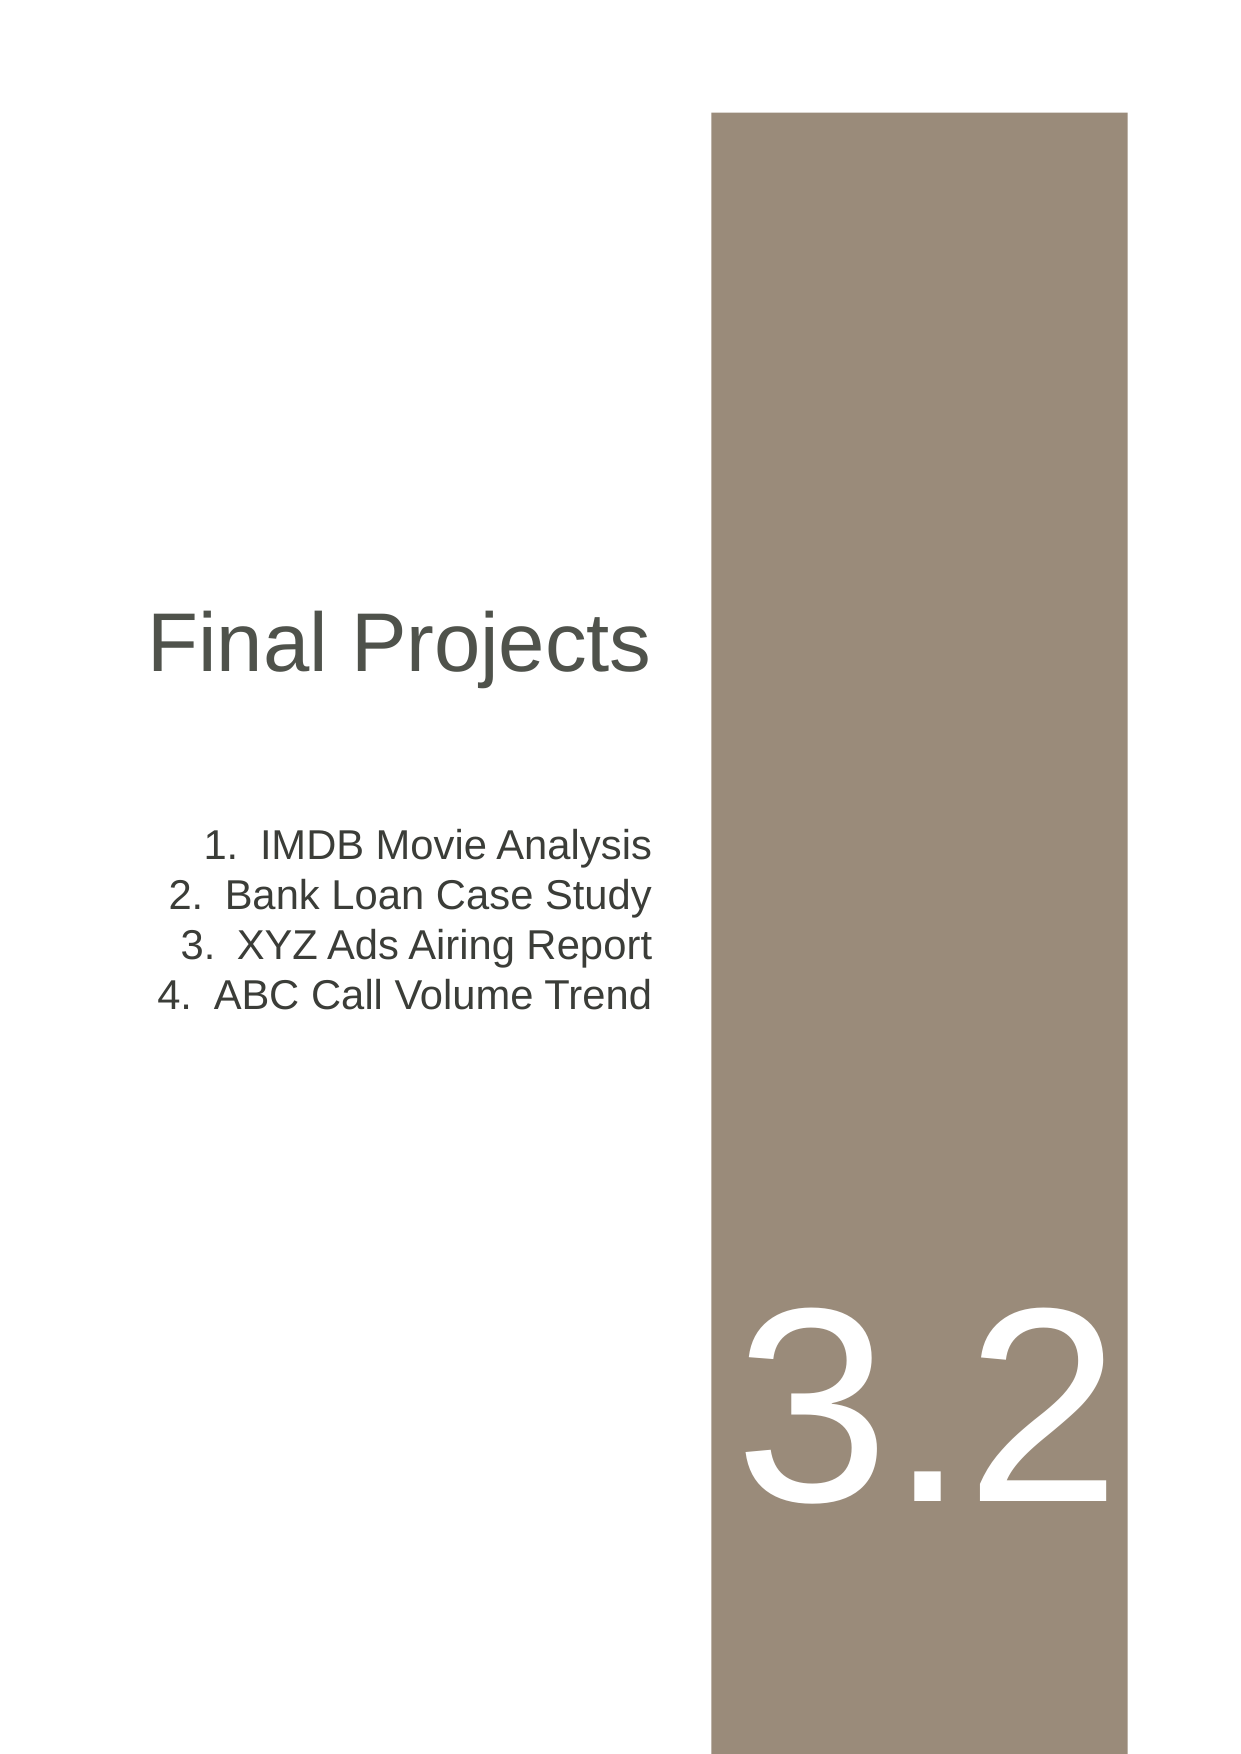

# Final Projects
IMDB Movie Analysis
Bank Loan Case Study
XYZ Ads Airing Report
ABC Call Volume Trend
3.2